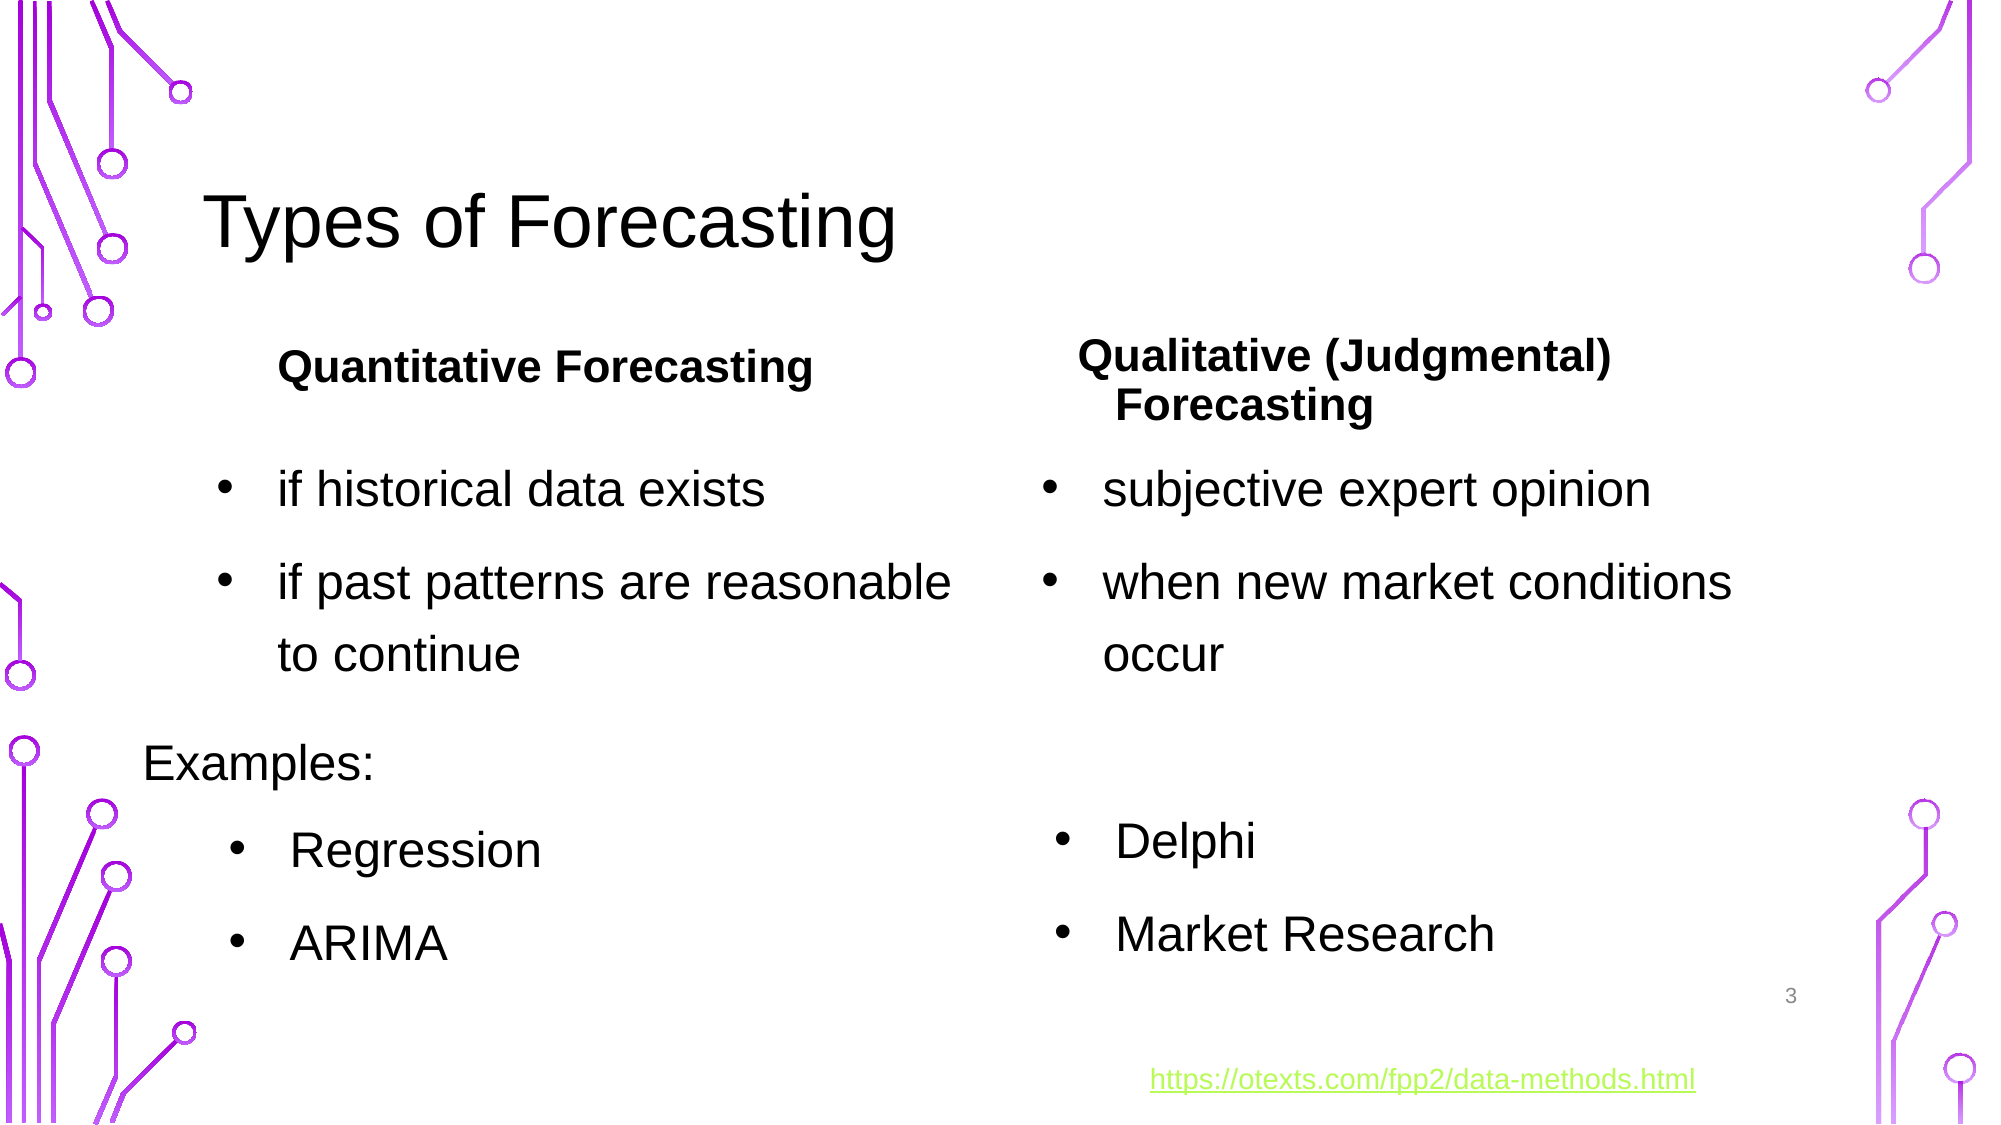

# Types of Forecasting
Quantitative Forecasting
Qualitative (Judgmental)  Forecasting
if historical data exists
if past patterns are reasonable to continue
subjective expert opinion
when new market conditions occur
Examples:
Delphi
Market Research
Regression
ARIMA
3
https://otexts.com/fpp2/data-methods.html